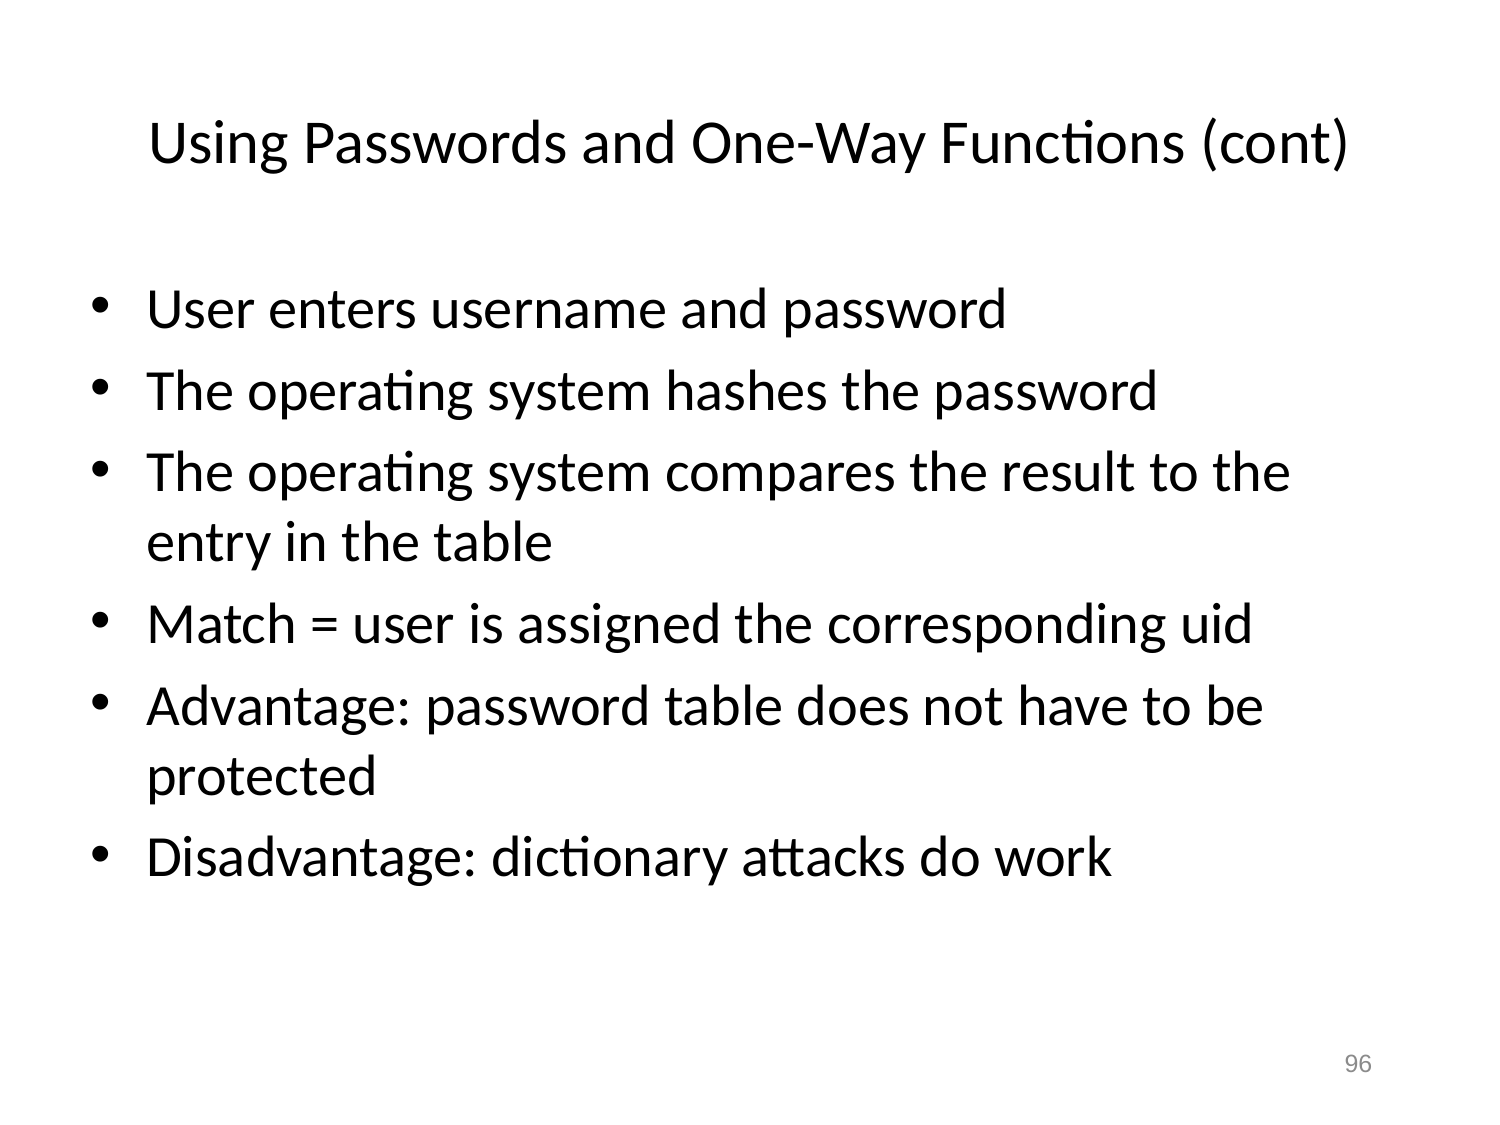

# Using Passwords and One-Way Functions (cont)
User enters username and password
The operating system hashes the password
The operating system compares the result to the entry in the table
Match = user is assigned the corresponding uid
Advantage: password table does not have to be protected
Disadvantage: dictionary attacks do work
96